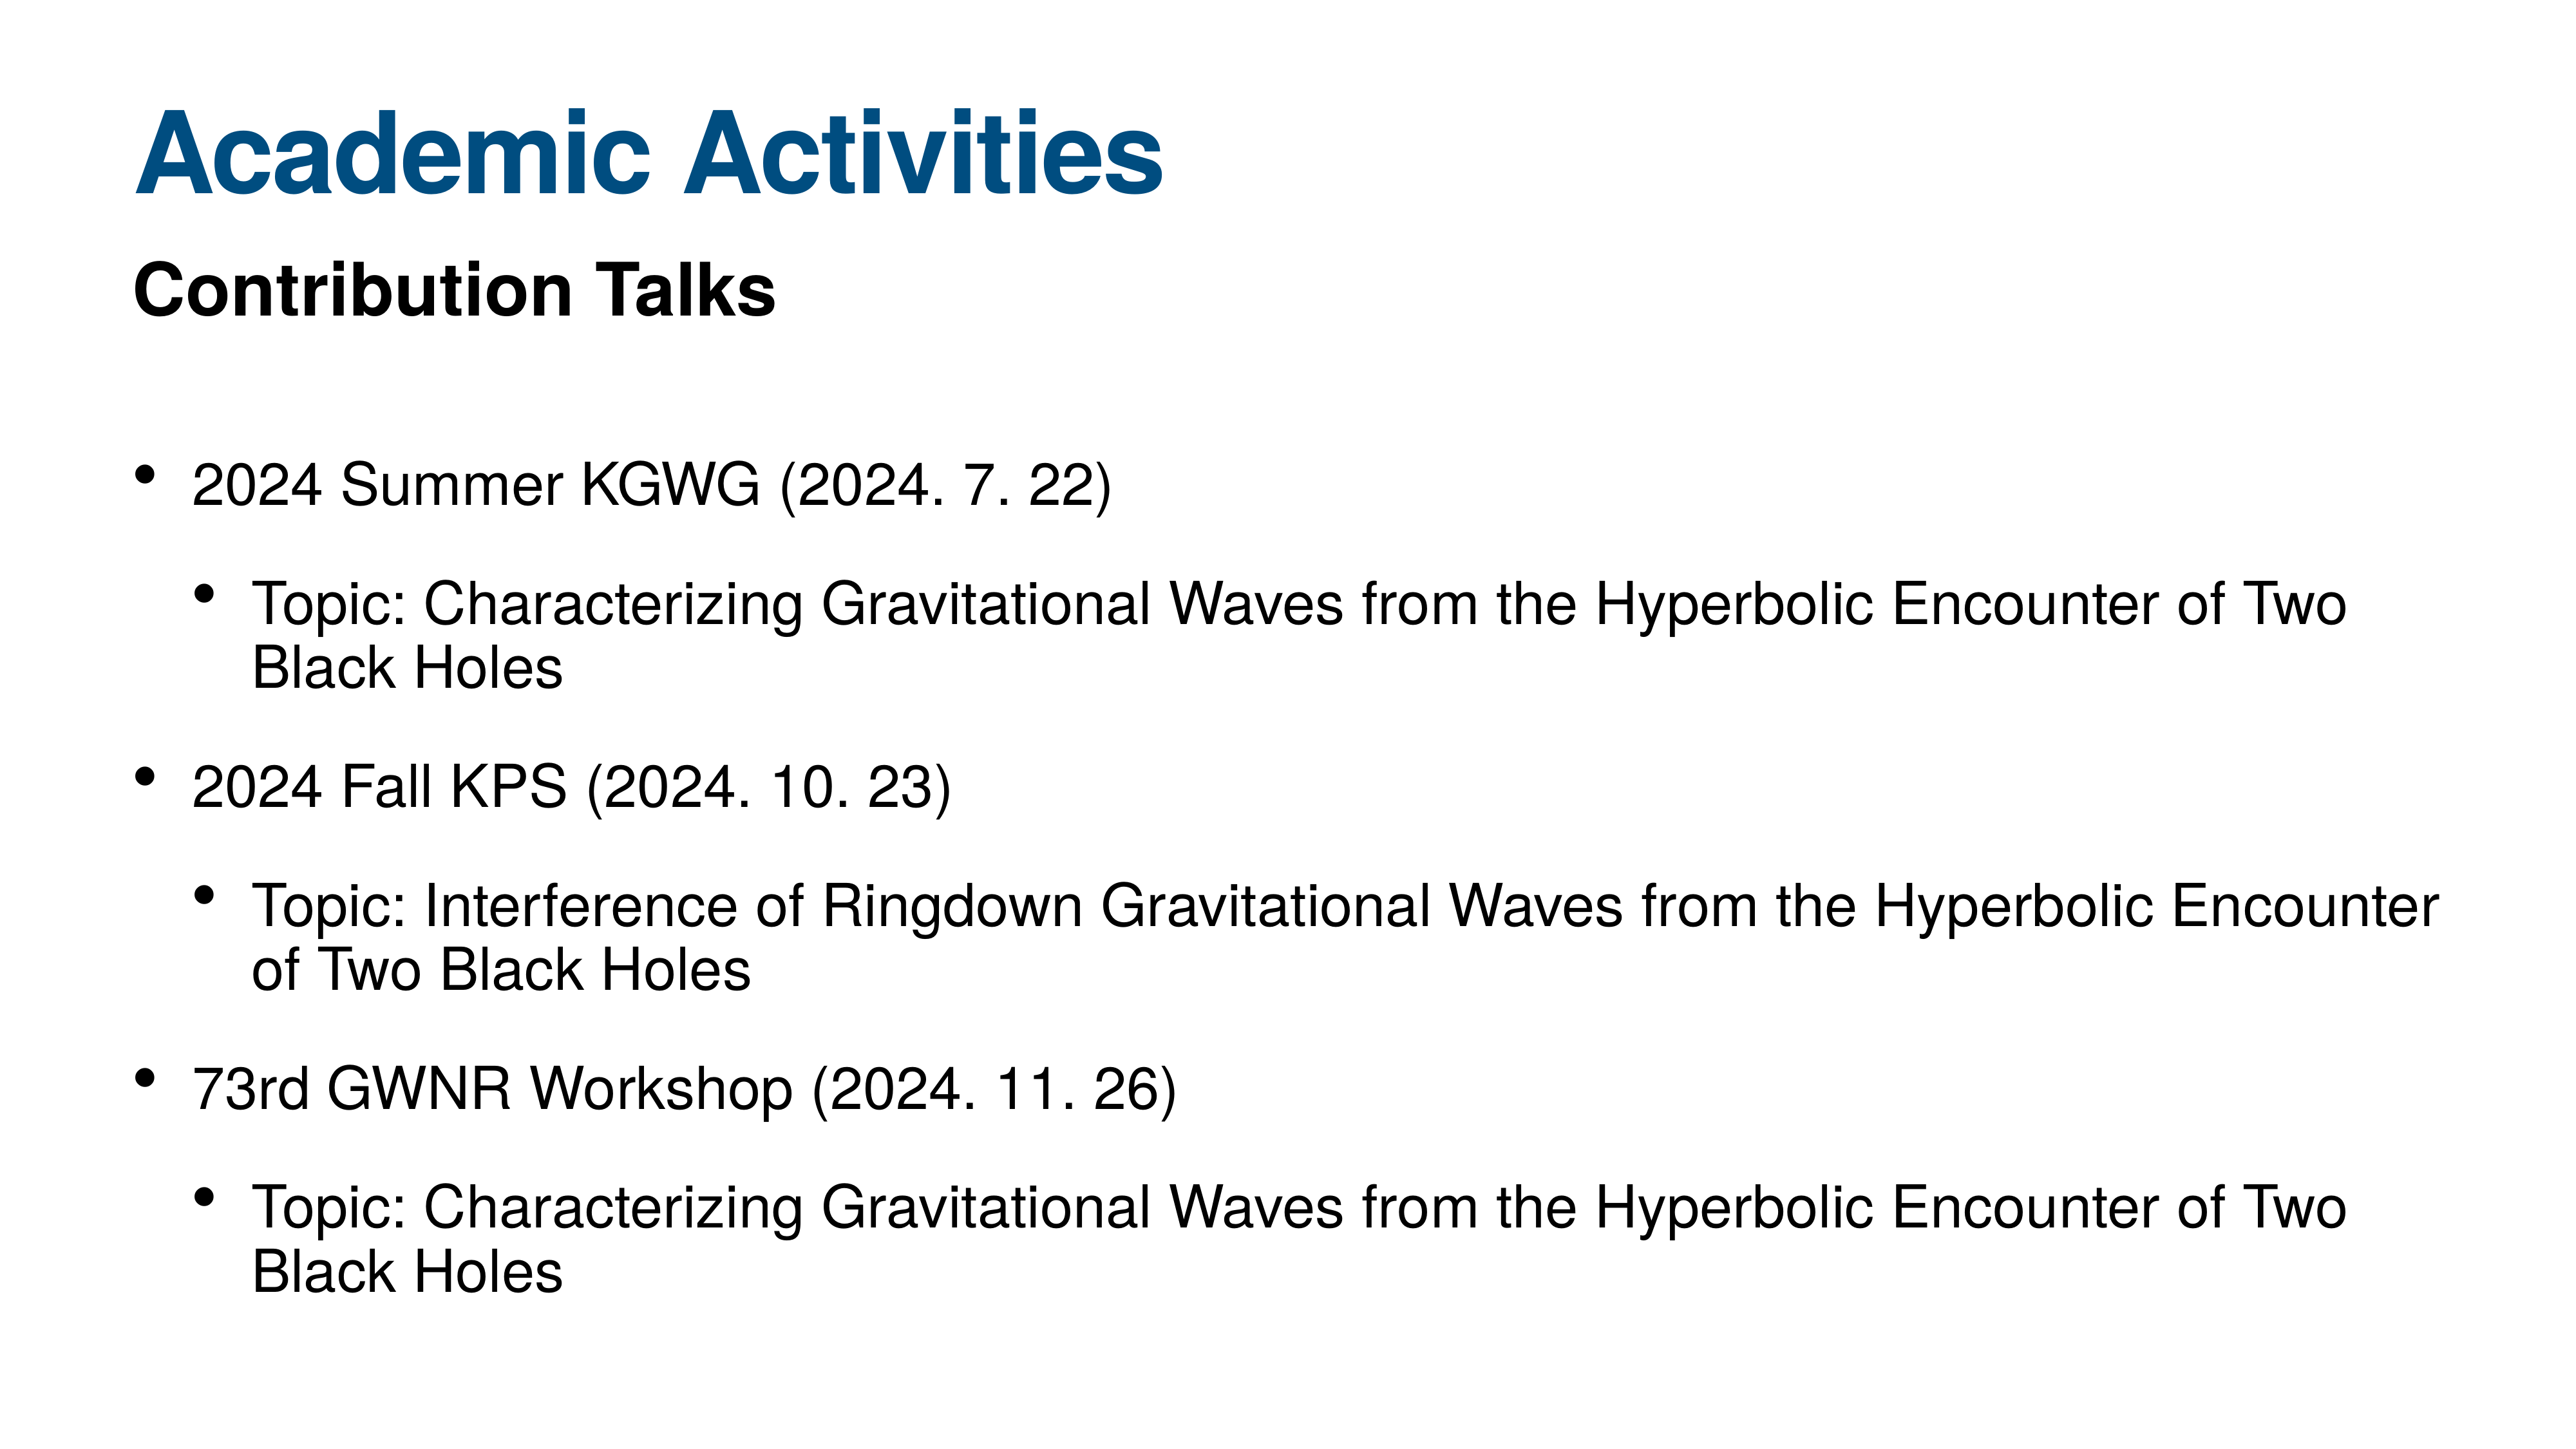

12
# Academic Activities
Contribution Talks
2024 Summer KGWG (2024. 7. 22)
Topic: Characterizing Gravitational Waves from the Hyperbolic Encounter of Two Black Holes
2024 Fall KPS (2024. 10. 23)
Topic: Interference of Ringdown Gravitational Waves from the Hyperbolic Encounter of Two Black Holes
73rd GWNR Workshop (2024. 11. 26)
Topic: Characterizing Gravitational Waves from the Hyperbolic Encounter of Two Black Holes